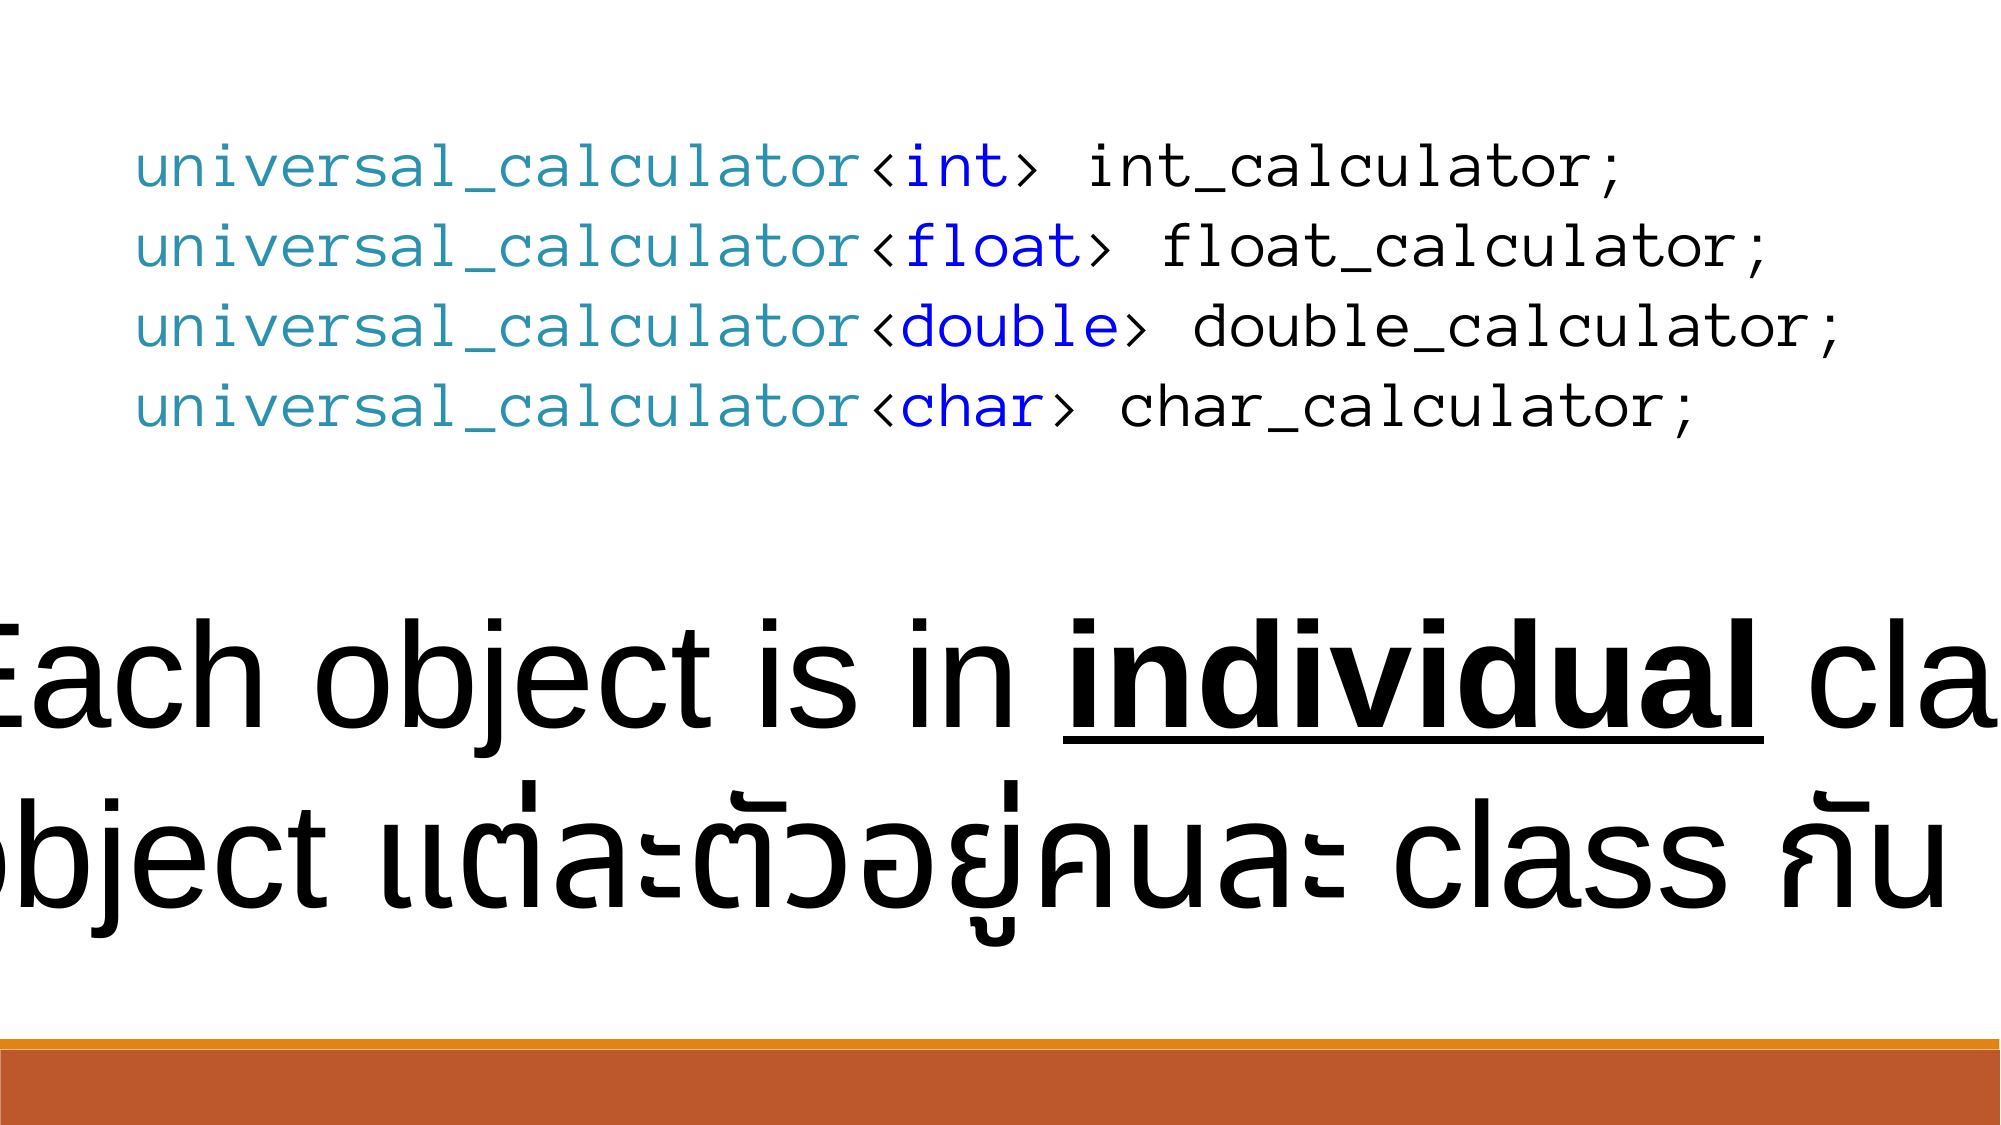

universal_calculator<int> int_calculator;
universal_calculator<float> float_calculator;
universal_calculator<double> double_calculator;
universal_calculator<char> char_calculator;
- Each object is in individual class
- object แต่ละตัวอยู่คนละ class กัน